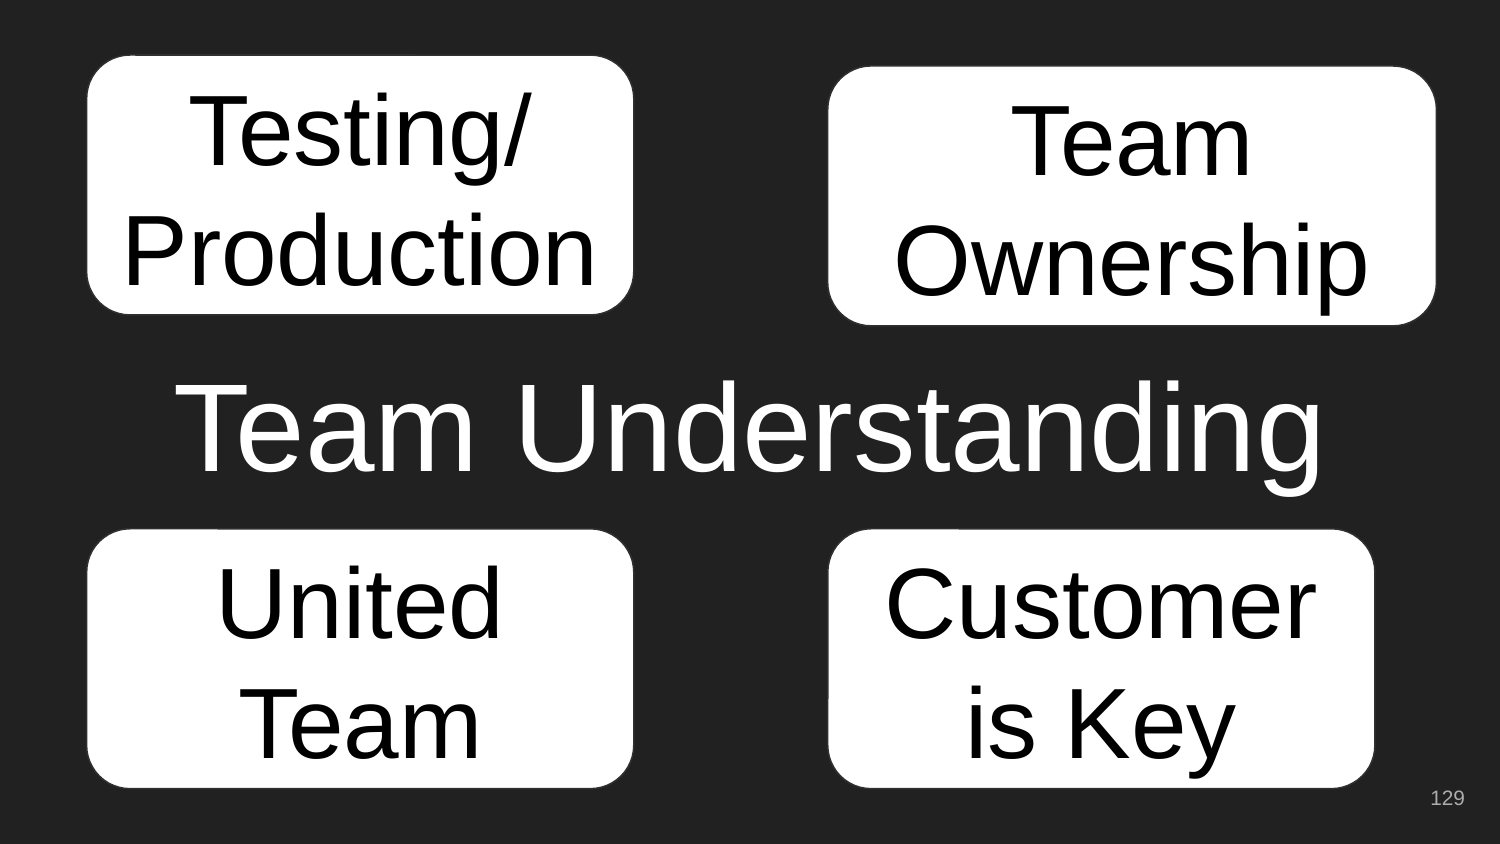

Testing/
Production
Team Ownership
# Team Understanding
United Team
Customer is Key
129